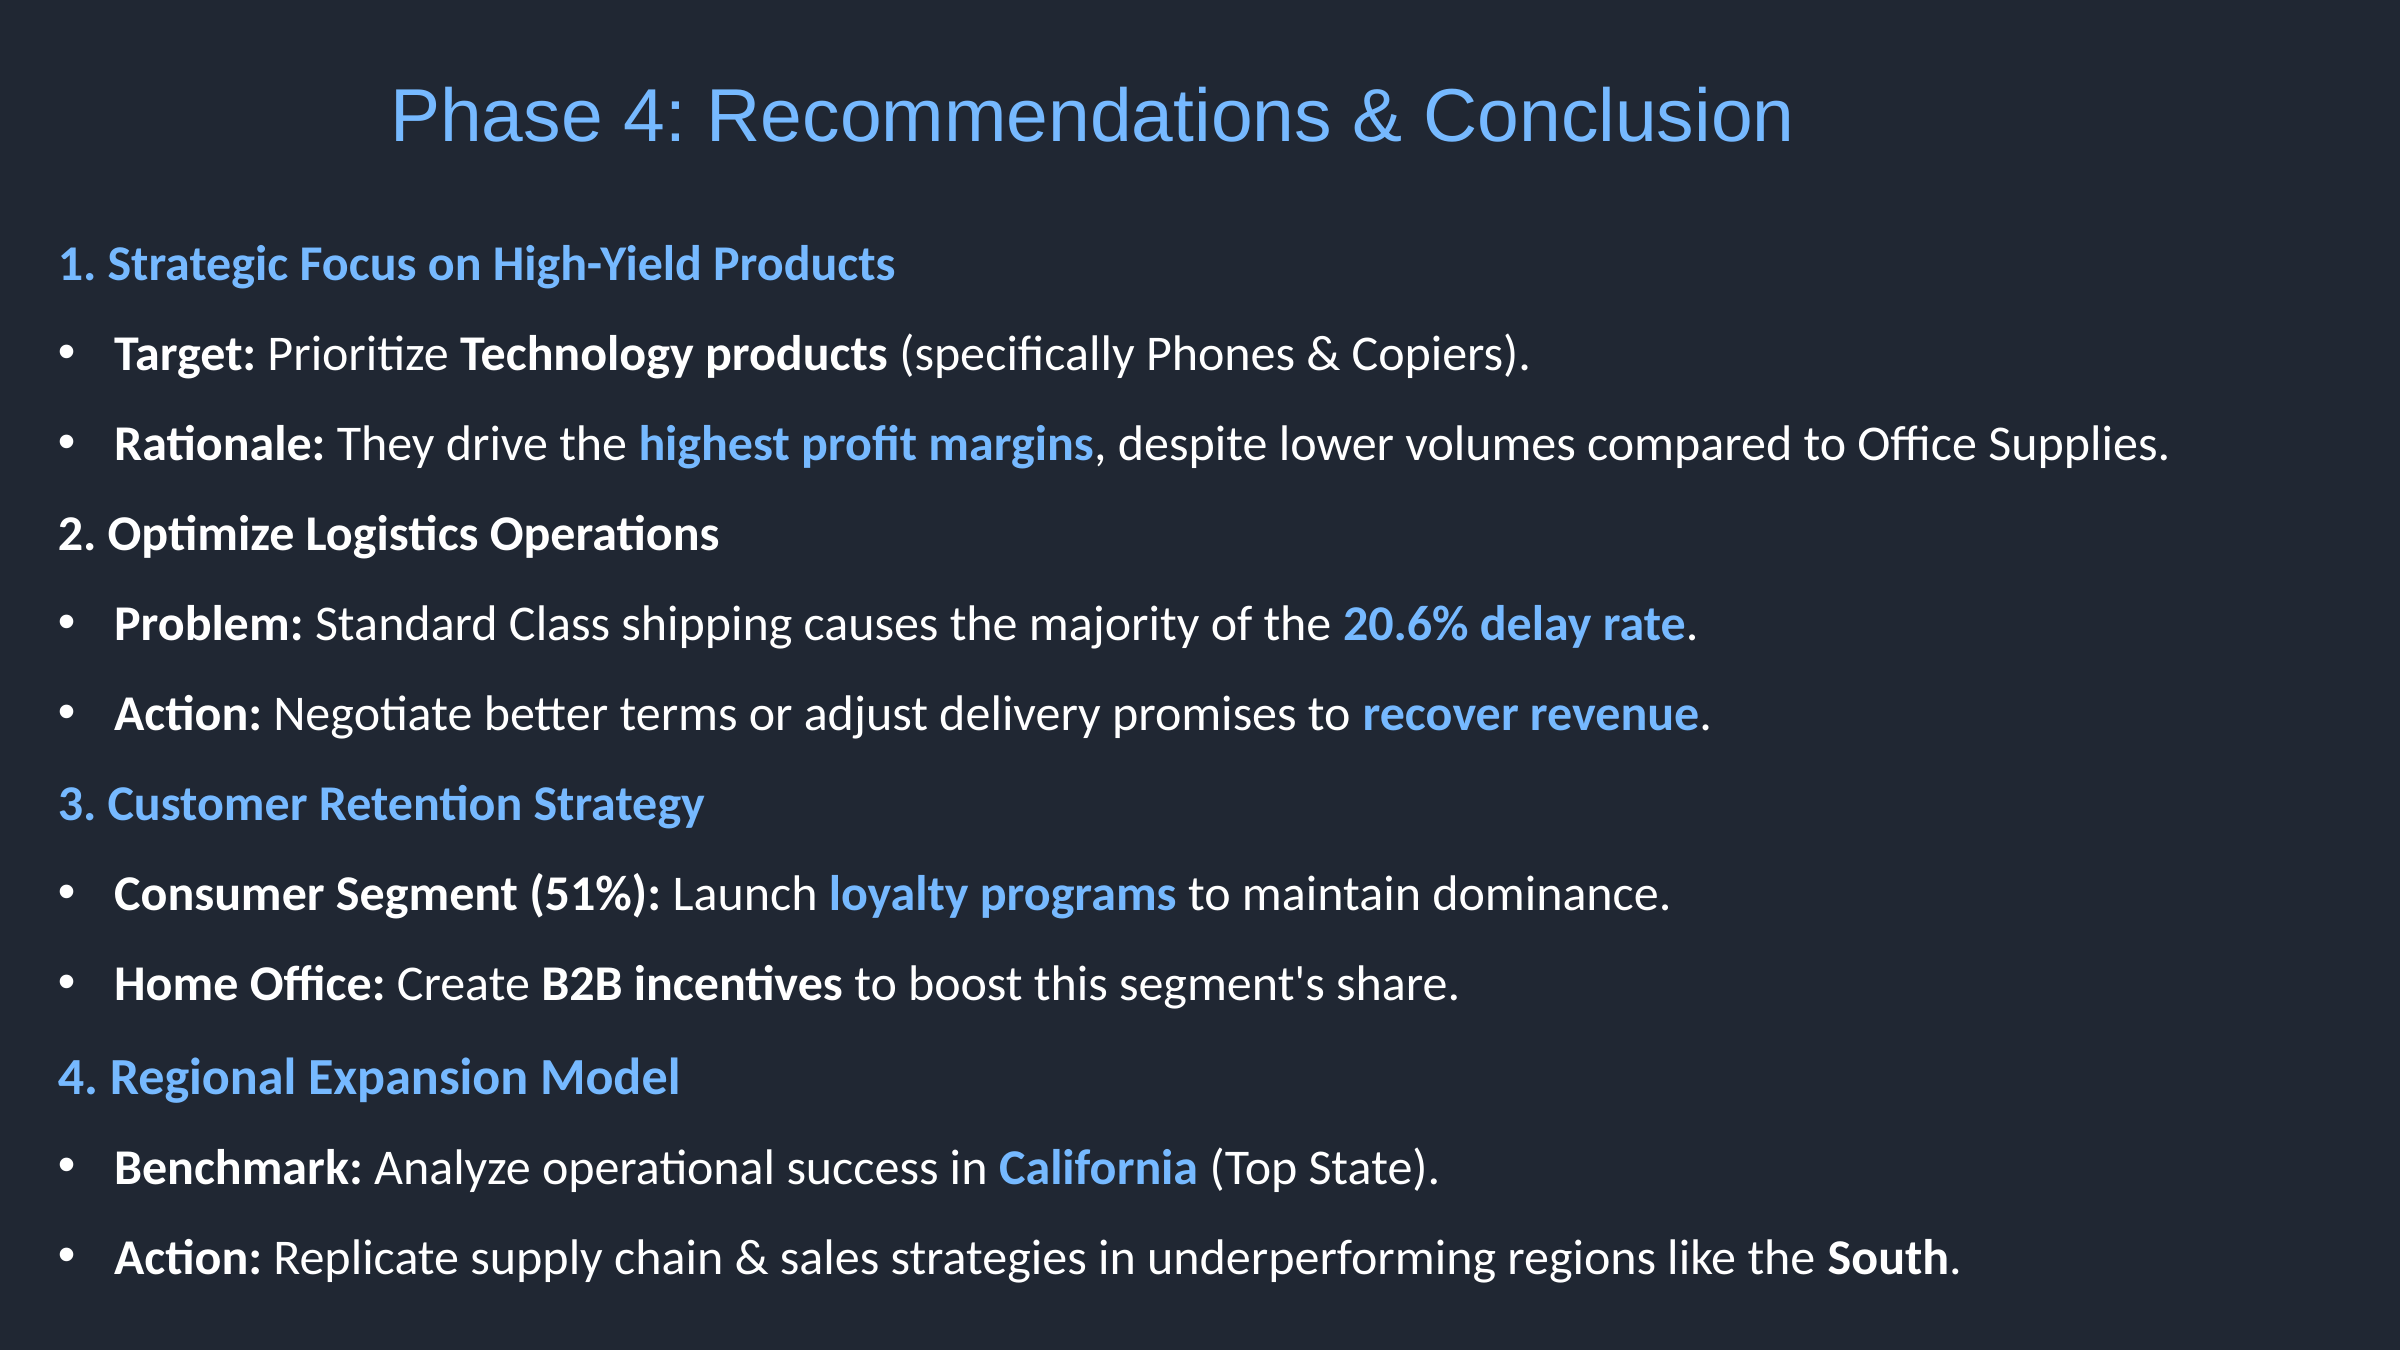

Phase 4: Recommendations & Conclusion
1. Strategic Focus on High-Yield Products
Target: Prioritize Technology products (specifically Phones & Copiers).
Rationale: They drive the highest profit margins, despite lower volumes compared to Office Supplies.
2. Optimize Logistics Operations
Problem: Standard Class shipping causes the majority of the 20.6% delay rate.
Action: Negotiate better terms or adjust delivery promises to recover revenue.
3. Customer Retention Strategy
Consumer Segment (51%): Launch loyalty programs to maintain dominance.
Home Office: Create B2B incentives to boost this segment's share.
4. Regional Expansion Model
Benchmark: Analyze operational success in California (Top State).
Action: Replicate supply chain & sales strategies in underperforming regions like the South.